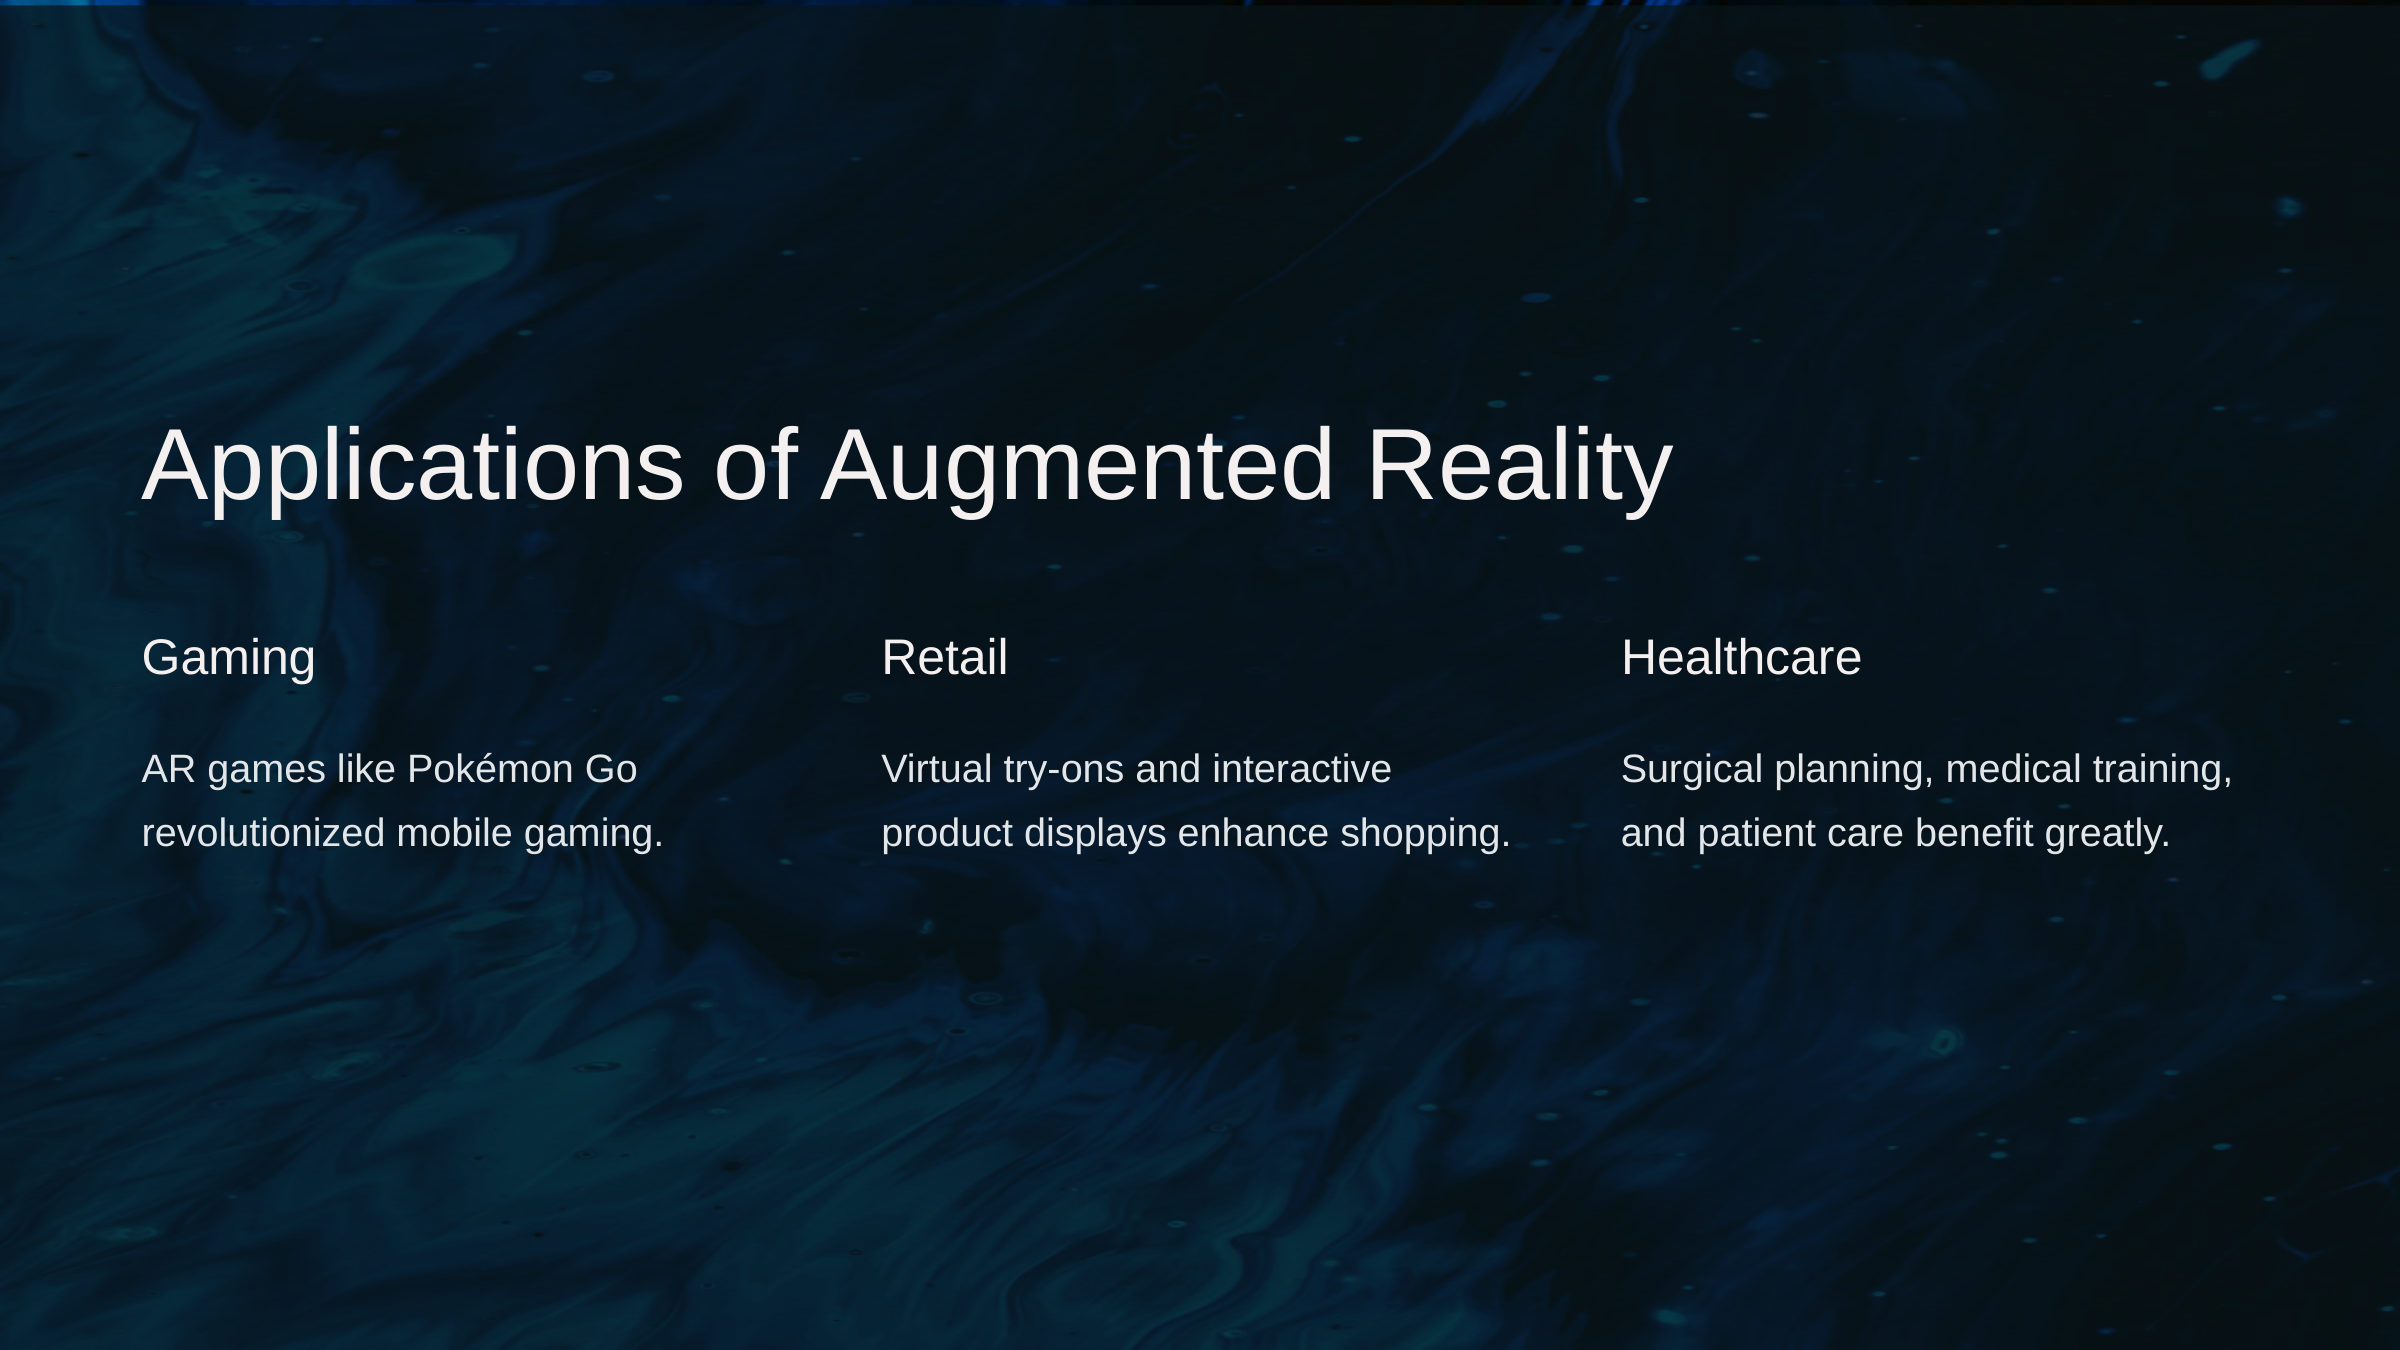

Applications of Augmented Reality
Gaming
Retail
Healthcare
AR games like Pokémon Go revolutionized mobile gaming.
Virtual try-ons and interactive product displays enhance shopping.
Surgical planning, medical training, and patient care benefit greatly.